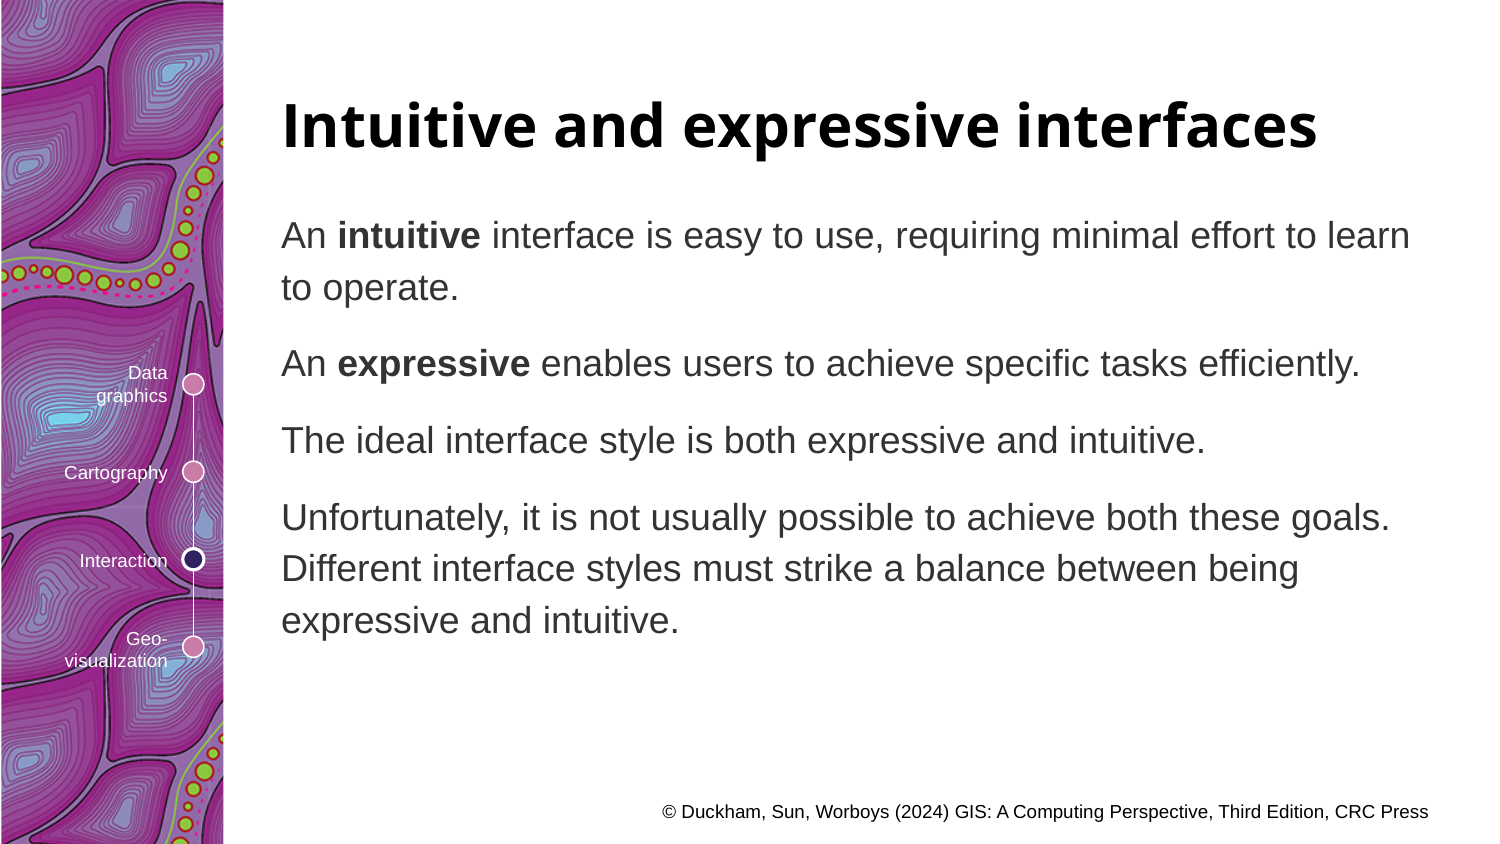

# Intuitive and expressive interfaces
An intuitive interface is easy to use, requiring minimal effort to learn to operate.
An expressive enables users to achieve specific tasks efficiently.
The ideal interface style is both expressive and intuitive.
Unfortunately, it is not usually possible to achieve both these goals. Different interface styles must strike a balance between being expressive and intuitive.